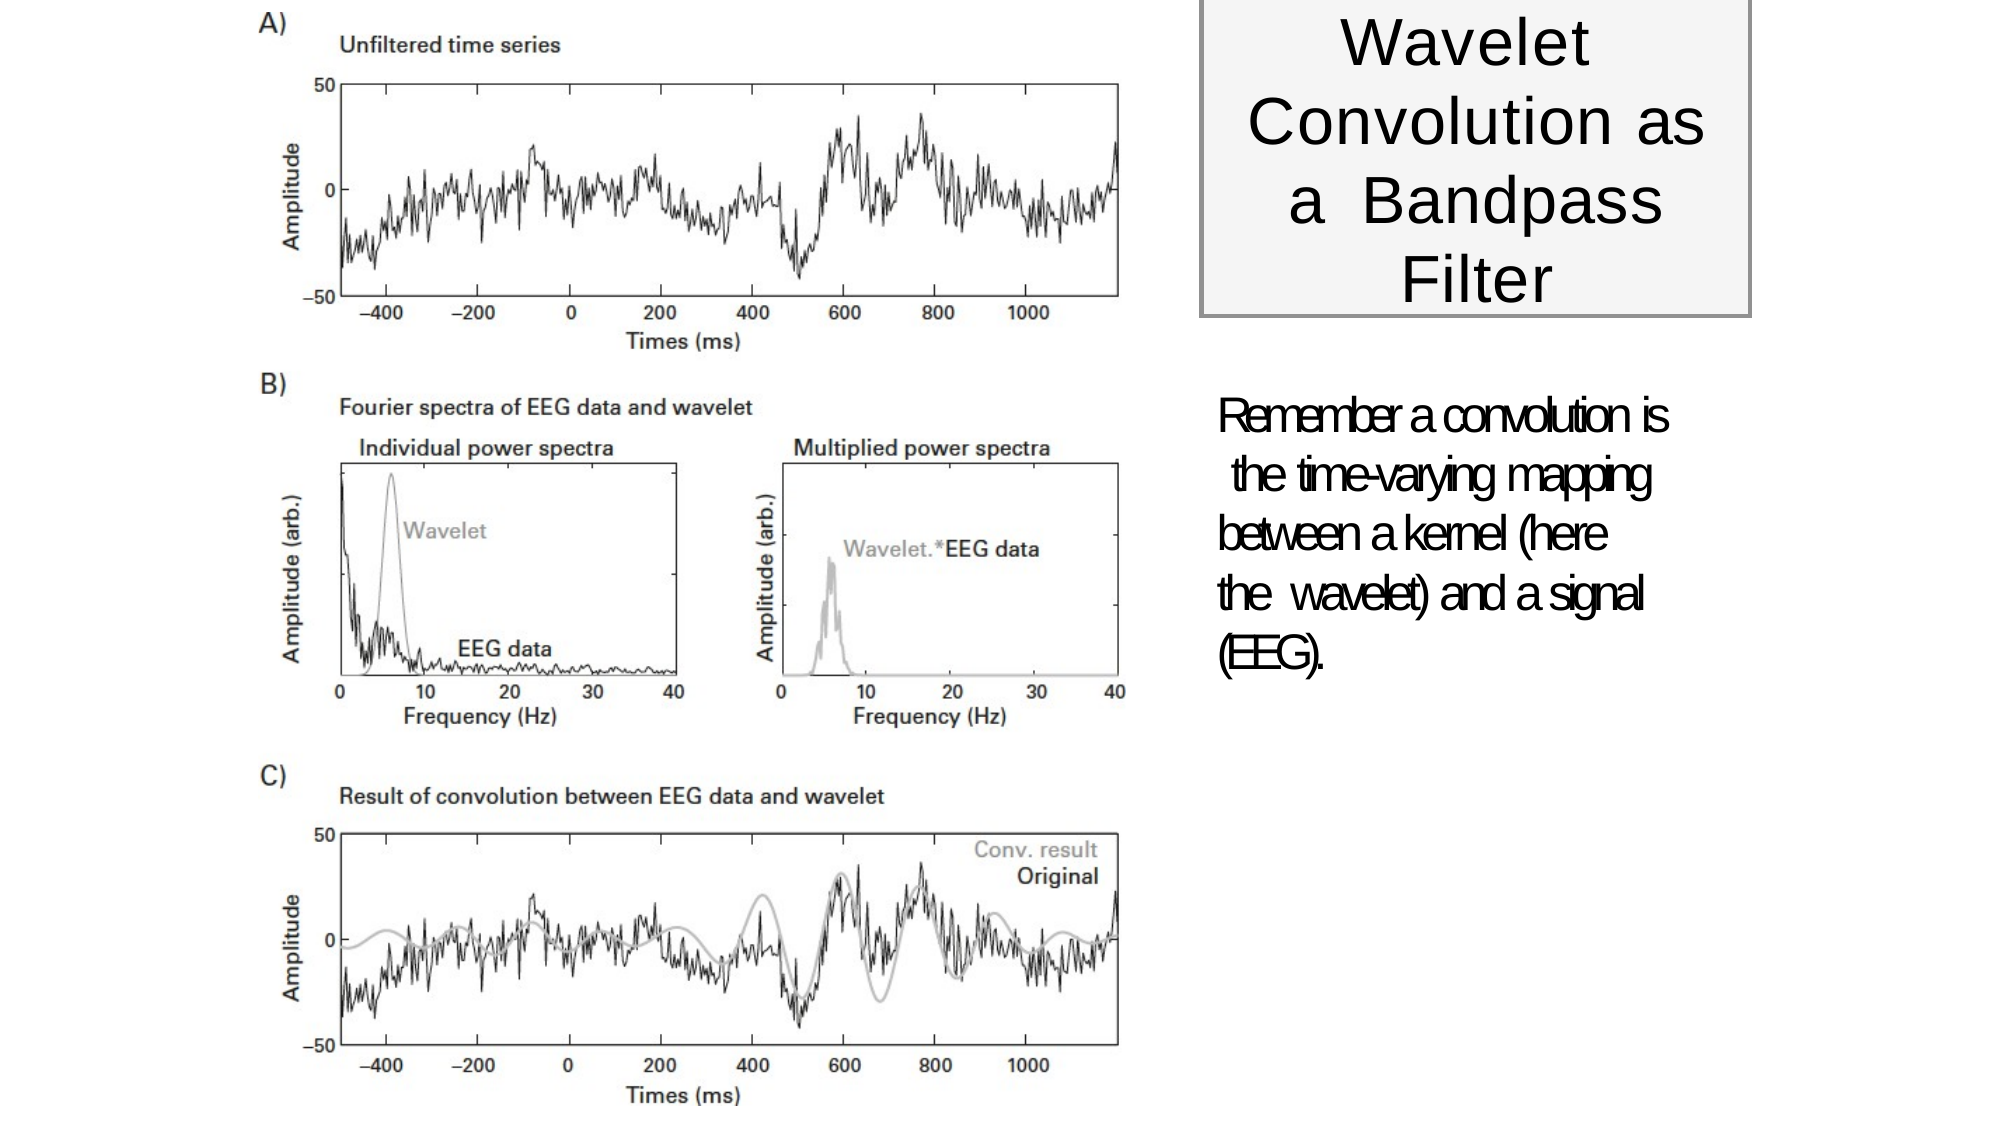

# Wavelet  Convolution as a  Bandpass Filter

Remember a convolution is  the time-varying mapping  between a kernel (here the  wavelet) and a signal (EEG).